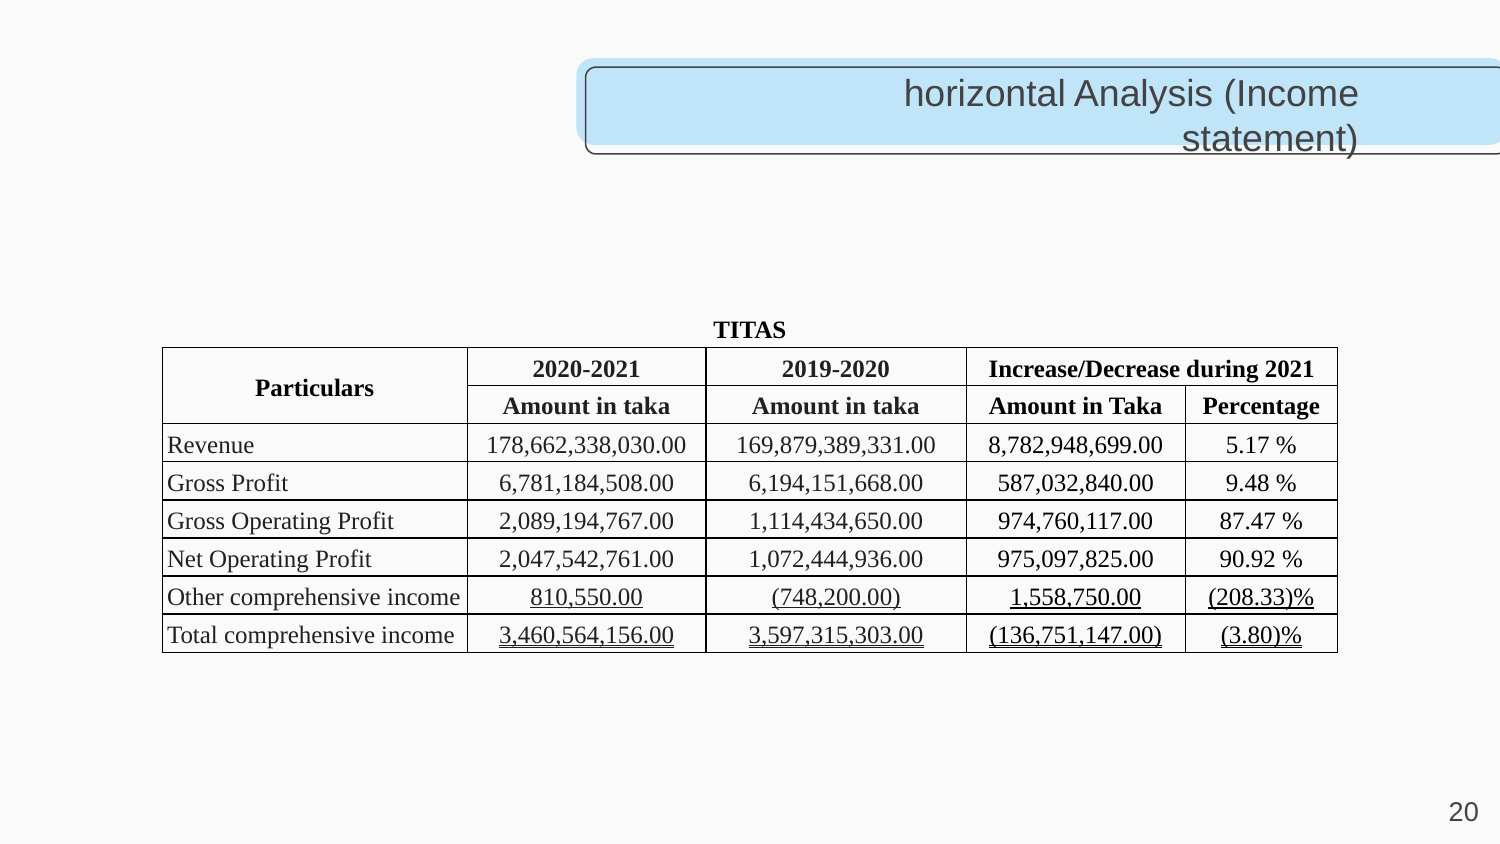

# horizontal Analysis (Income statement)
| TITAS |  |  |  |  |
| --- | --- | --- | --- | --- |
| Particulars | 2020-2021 | 2019-2020 | Increase/Decrease during 2021 |  |
|  | Amount in taka | Amount in taka | Amount in Taka | Percentage |
| Revenue | 178,662,338,030.00 | 169,879,389,331.00 | 8,782,948,699.00 | 5.17 % |
| Gross Profit | 6,781,184,508.00 | 6,194,151,668.00 | 587,032,840.00 | 9.48 % |
| Gross Operating Profit | 2,089,194,767.00 | 1,114,434,650.00 | 974,760,117.00 | 87.47 % |
| Net Operating Profit | 2,047,542,761.00 | 1,072,444,936.00 | 975,097,825.00 | 90.92 % |
| Other comprehensive income | 810,550.00 | (748,200.00) | 1,558,750.00 | (208.33)% |
| Total comprehensive income | 3,460,564,156.00 | 3,597,315,303.00 | (136,751,147.00) | (3.80)% |
20